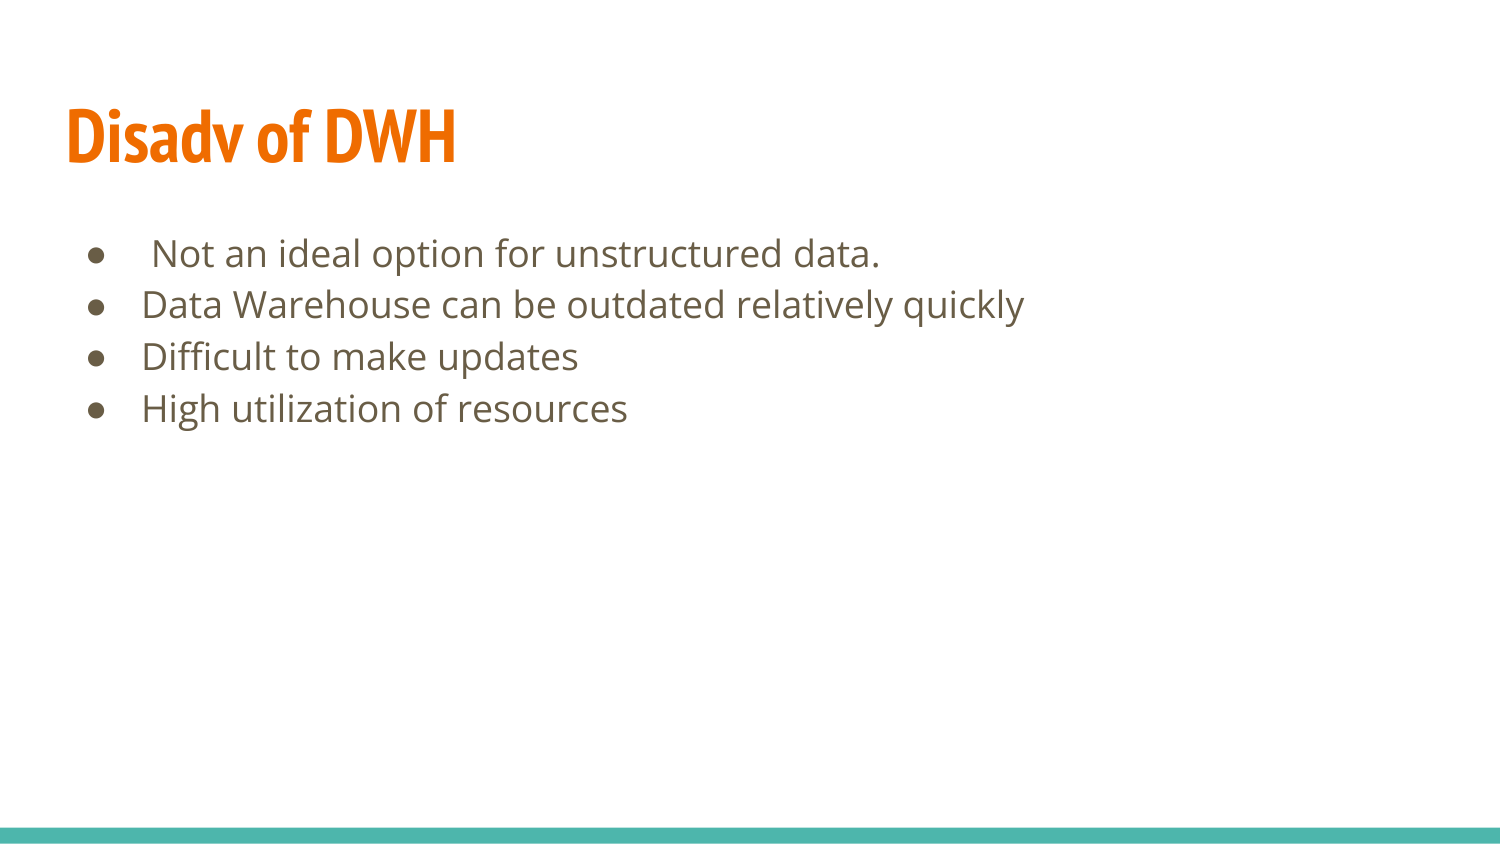

# Disadv of DWH
 Not an ideal option for unstructured data.
Data Warehouse can be outdated relatively quickly
Difficult to make updates
High utilization of resources